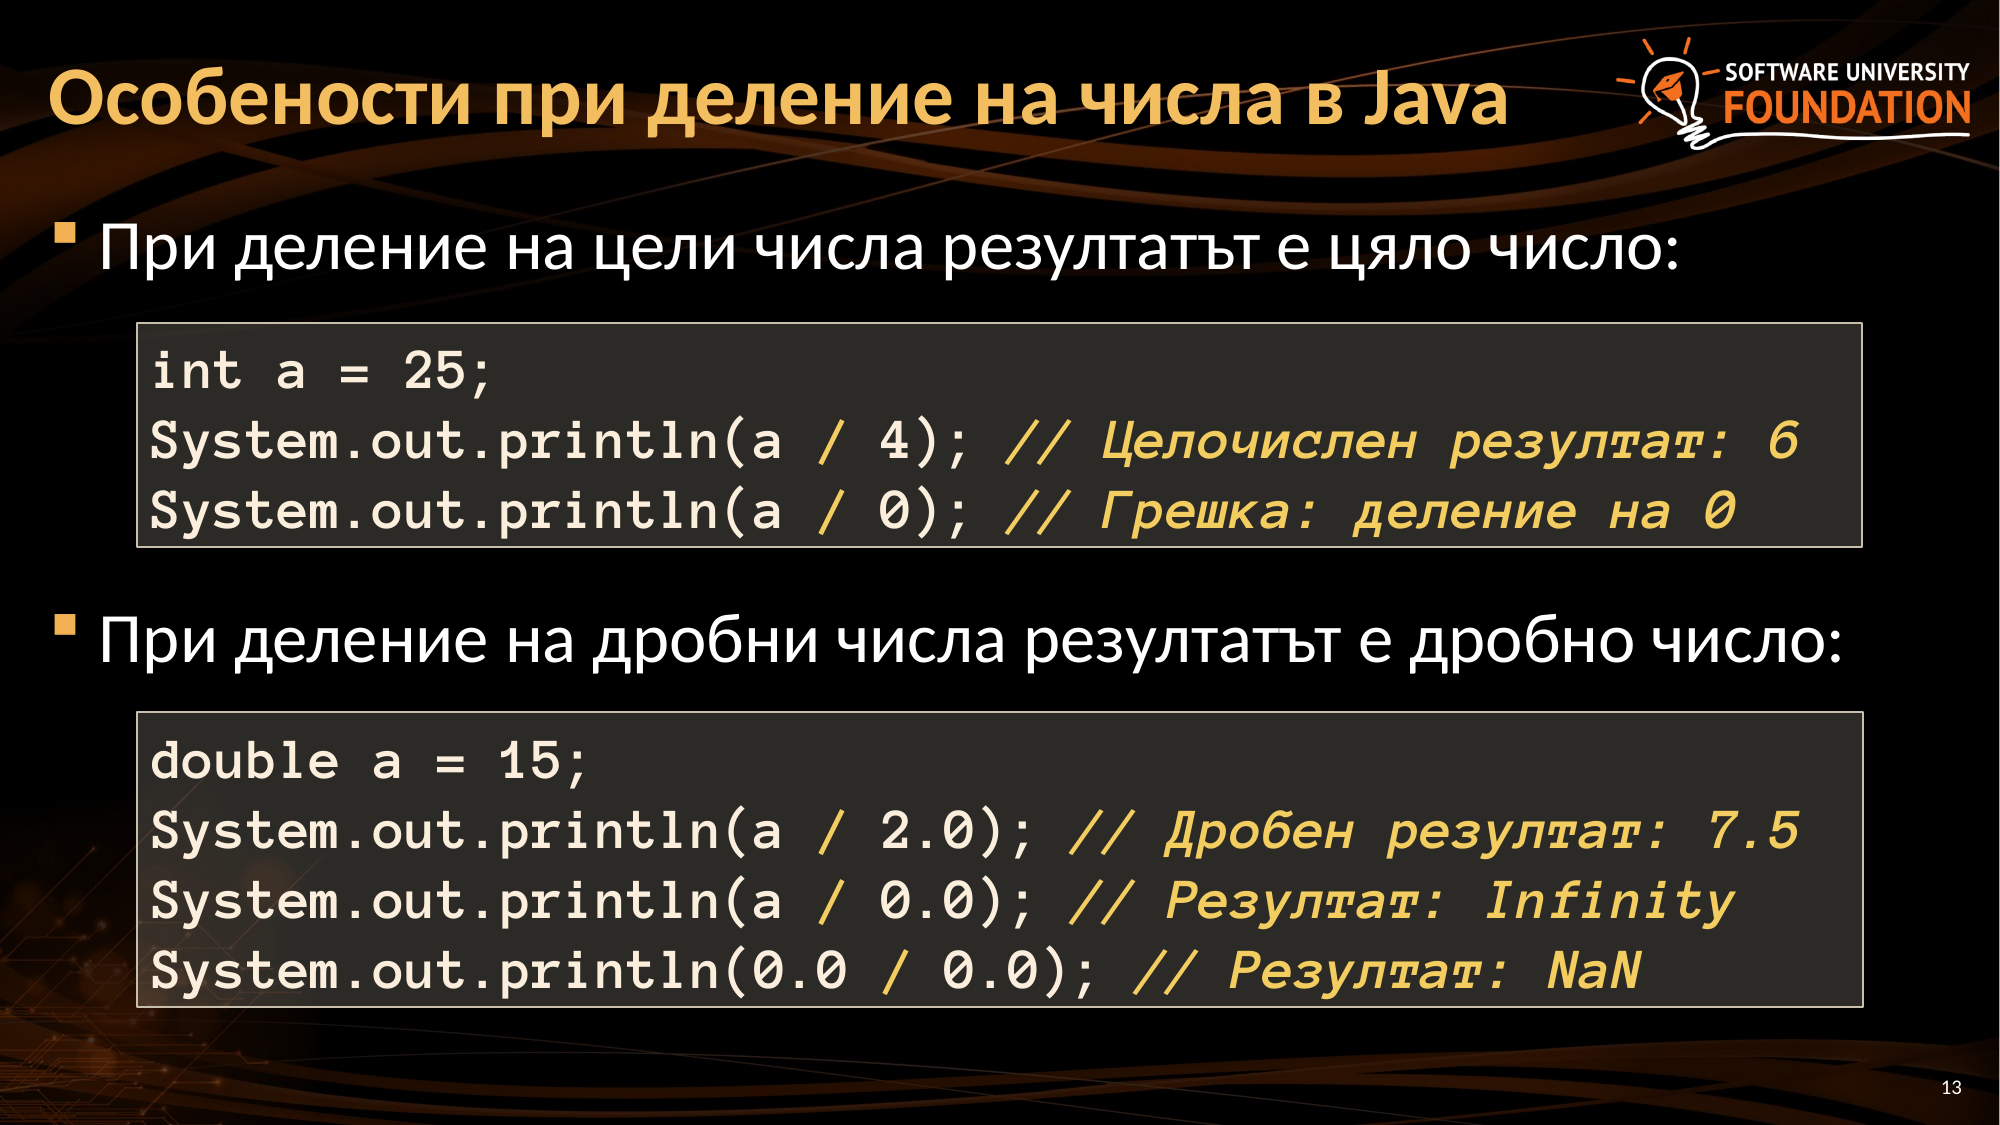

# Особености при деление на числа в Java
При деление на цели числа резултатът е цяло число:

При деление на дробни числа резултатът е дробно число:
int a = 25;
System.out.println(a / 4); // Целочислен резултат: 6
System.out.println(a / 0); // Грешка: деление на 0
double a = 15;
System.out.println(a / 2.0); // Дробен резултат: 7.5
System.out.println(a / 0.0); // Резултат: Infinity
System.out.println(0.0 / 0.0); // Резултат: NaN
13